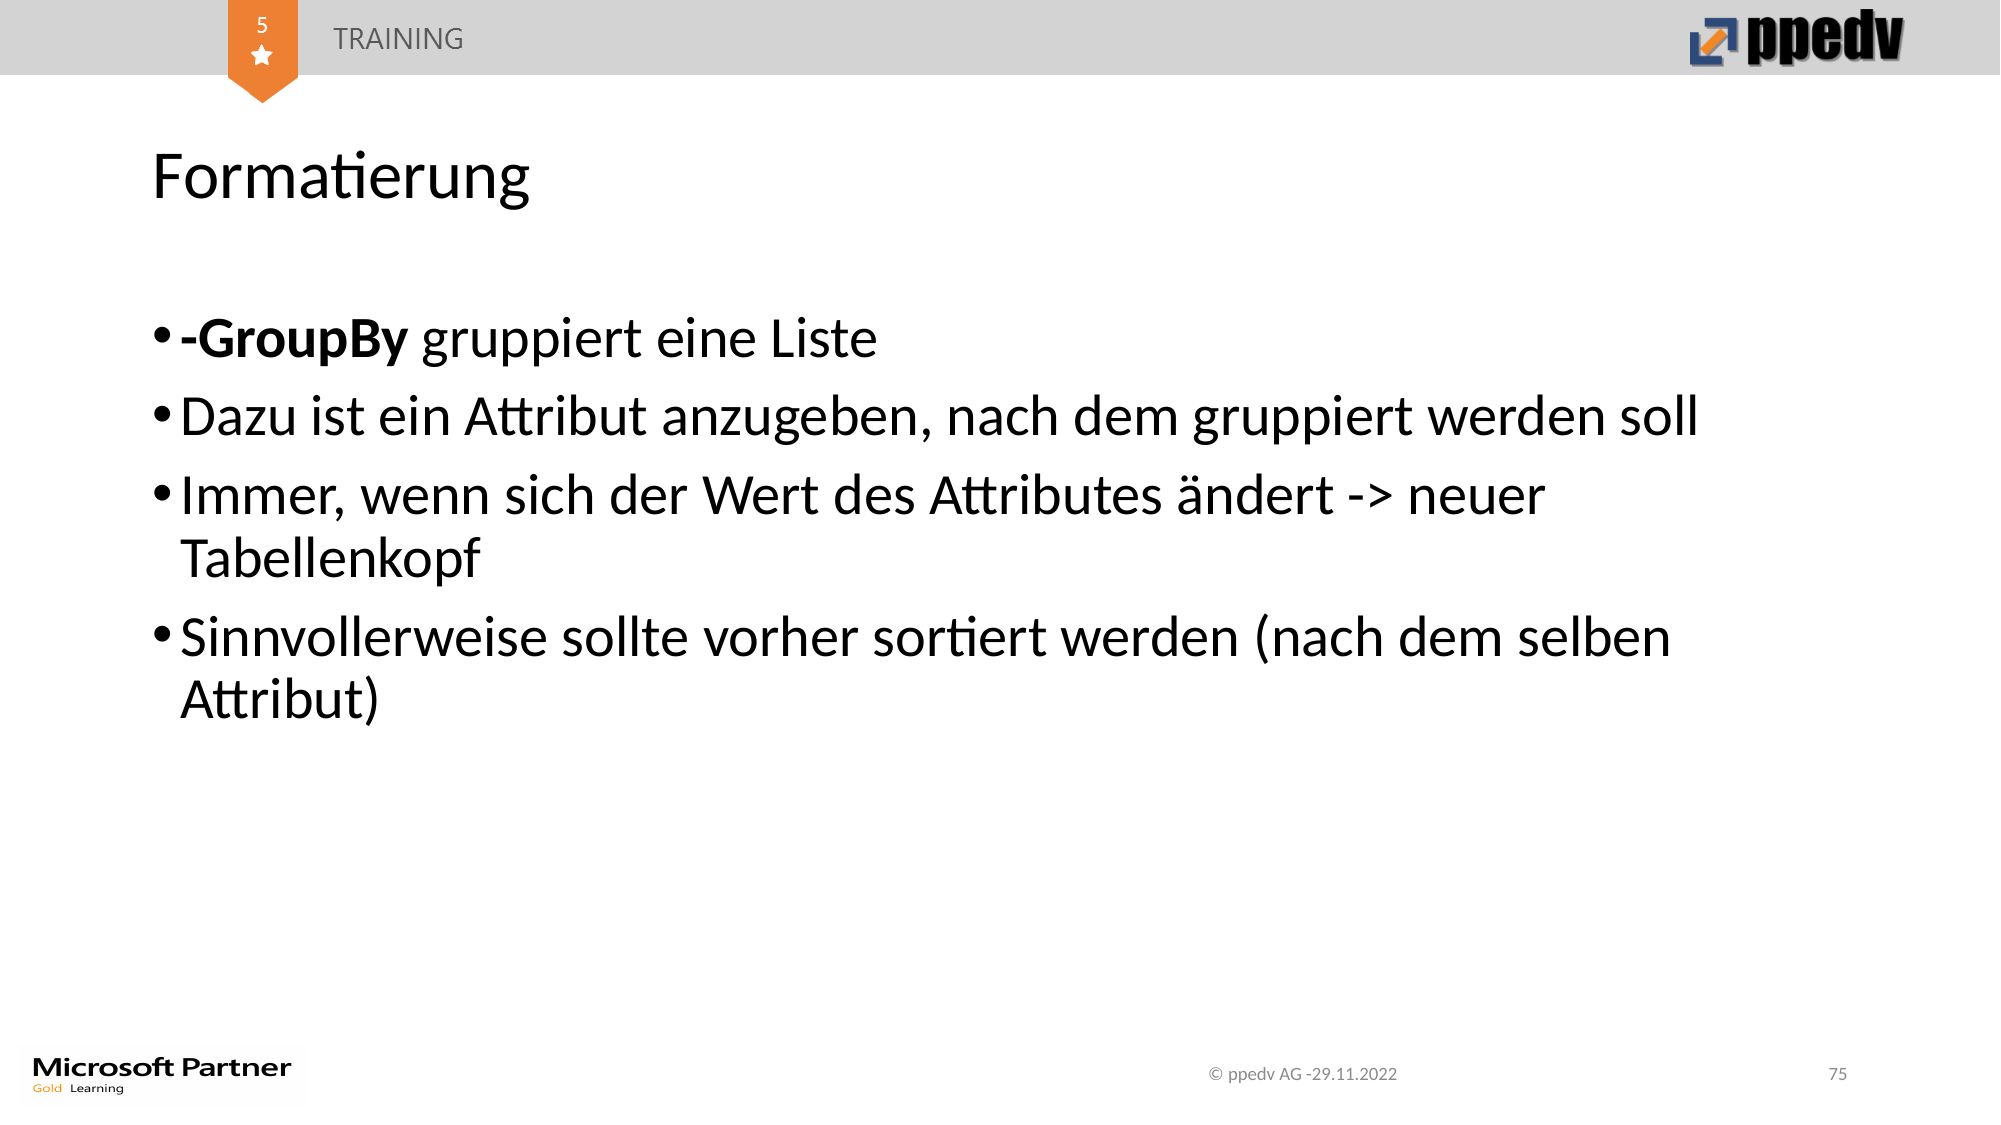

# Formatierung
-GroupBy gruppiert eine Liste
Dazu ist ein Attribut anzugeben, nach dem gruppiert werden soll
Immer, wenn sich der Wert des Attributes ändert -> neuer Tabellenkopf
Sinnvollerweise sollte vorher sortiert werden (nach dem selben Attribut)
© ppedv AG -29.11.2022
75